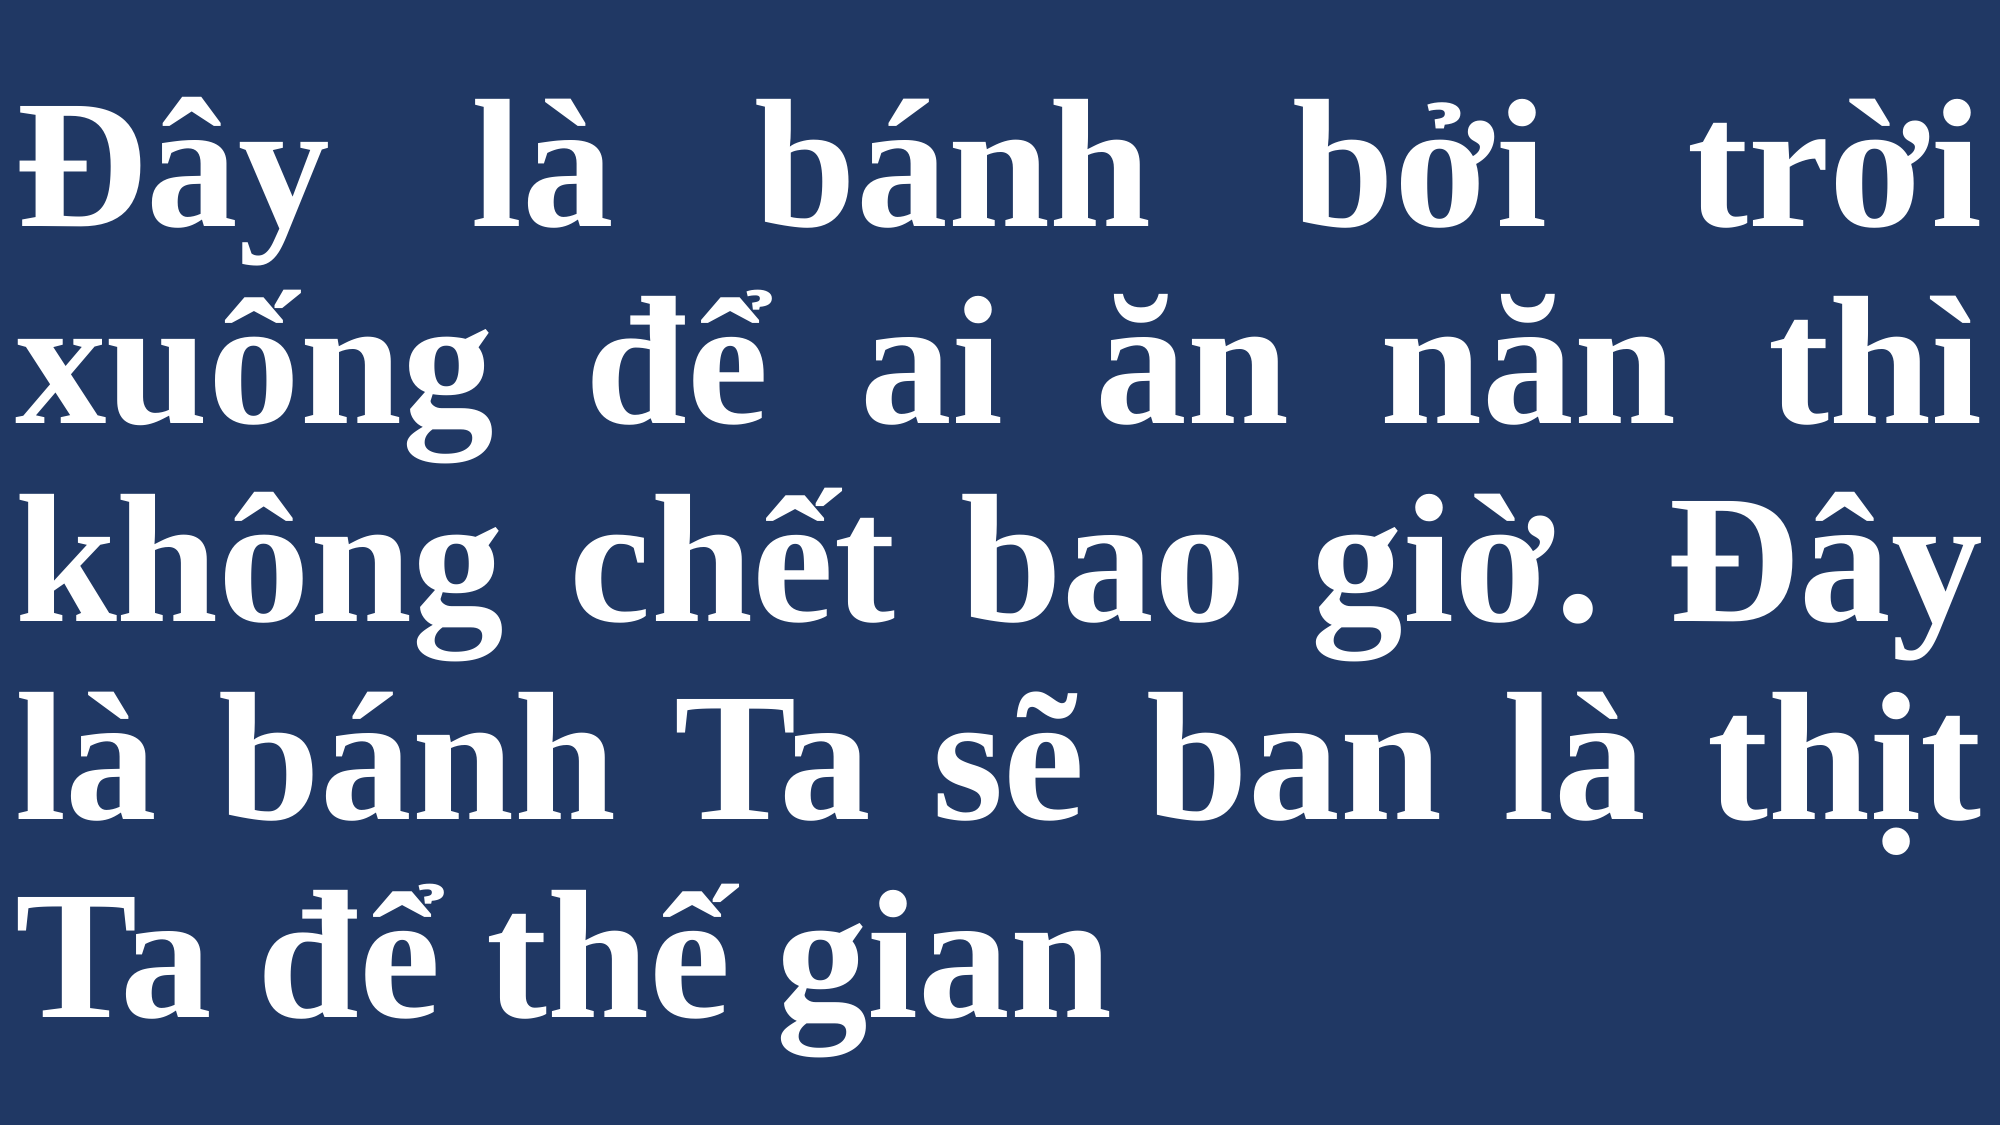

# Đây là bánh bởi trời xuống để ai ăn năn thì không chết bao giờ. Đây là bánh Ta sẽ ban là thịt Ta để thế gian